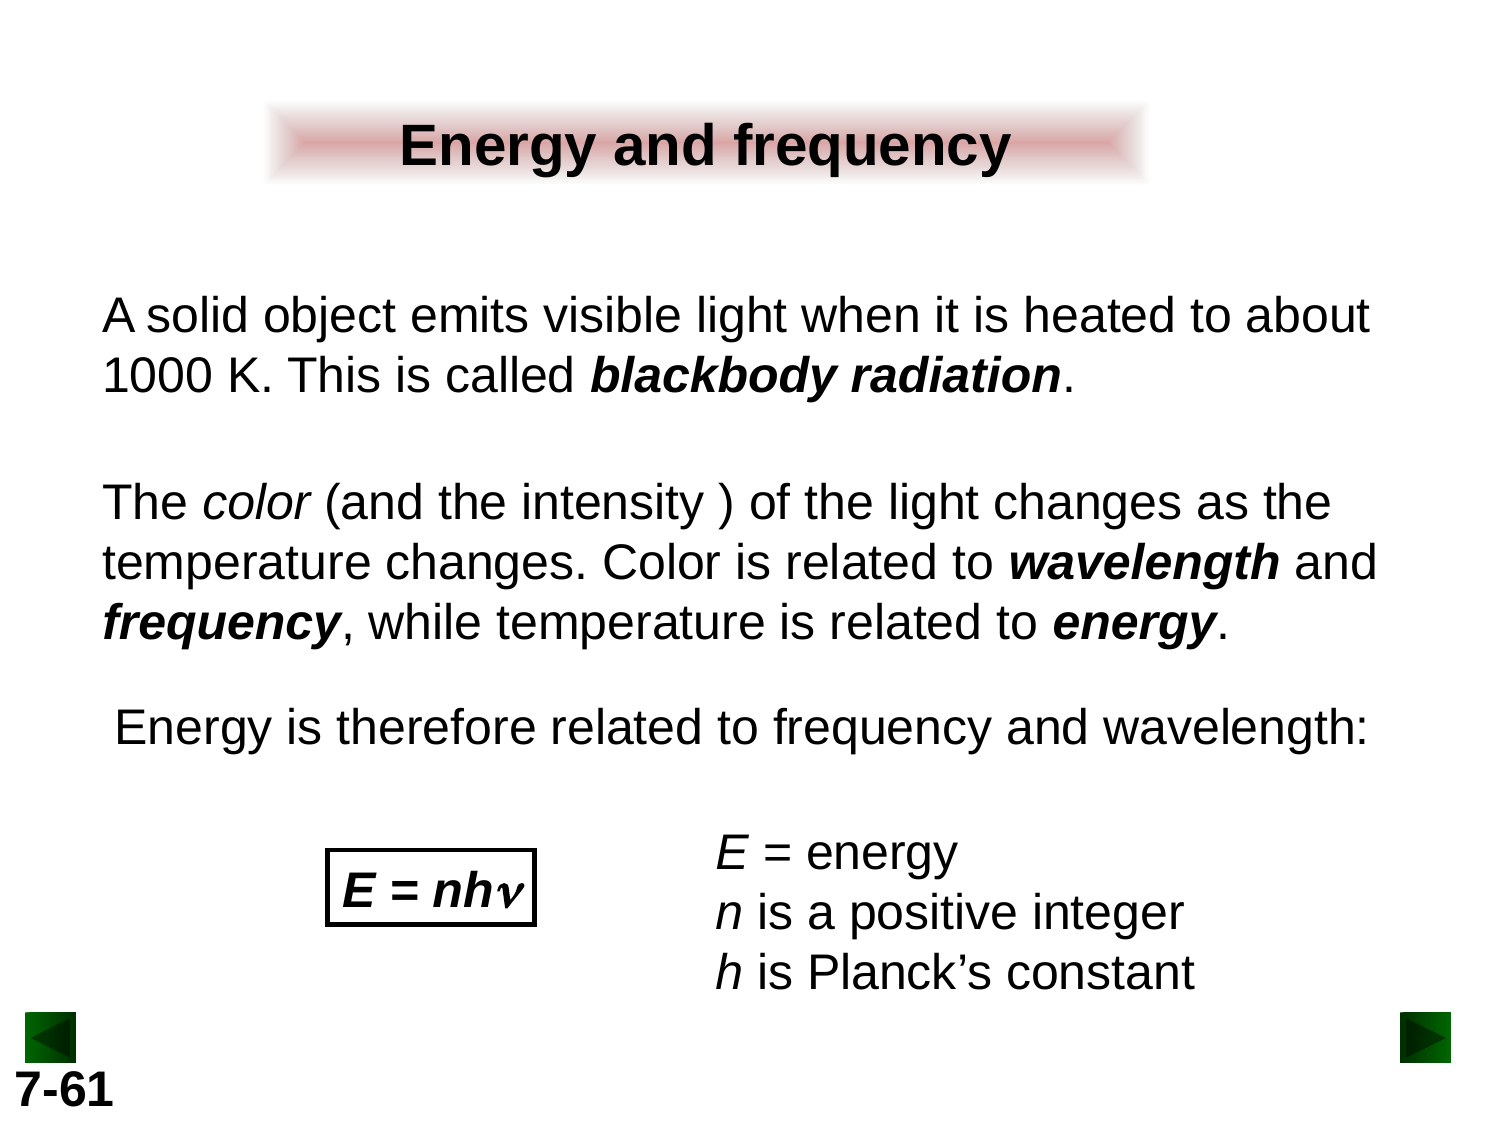

Energy and frequency
A solid object emits visible light when it is heated to about 1000 K. This is called blackbody radiation.
The color (and the intensity ) of the light changes as the temperature changes. Color is related to wavelength and frequency, while temperature is related to energy.
Energy is therefore related to frequency and wavelength:
E = energy
n is a positive integer
h is Planck’s constant
E = nhν